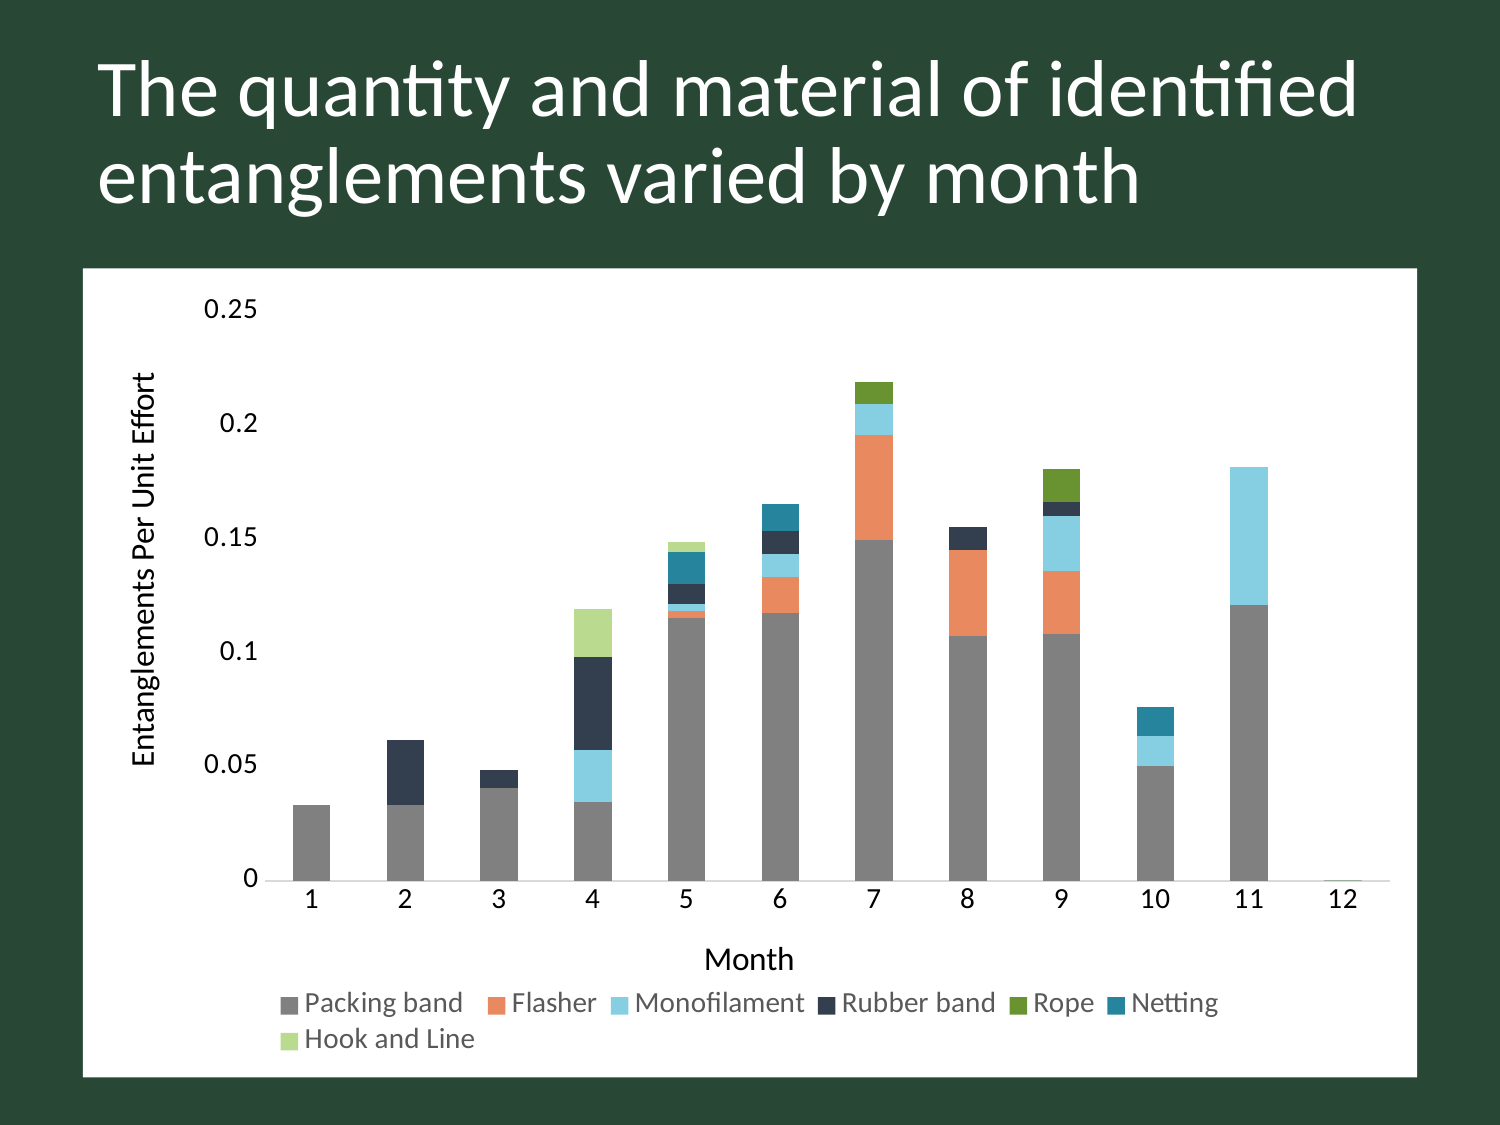

# The quantity and material of identified entanglements varied by month

### Chart

| Category | Packing band | Flasher | Monofilament | Rubber band | Rope | Netting | Hook and Line |
|---|---|---|---|---|---|---|---|
| 1 | 0.03333333333333333 | 0.0 | 0.0 | 0.0 | 0.0 | 0.0 | 0.0 |
| 2 | 0.03333333333333334 | 0.0 | 0.0 | 0.02857142857142857 | 0.0 | 0.0 | 0.0 |
| 3 | 0.040909090909090916 | 0.0 | 0.0 | 0.007575757575757576 | 0.0 | 0.0 | 0.0 |
| 4 | 0.034722222222222224 | 0.0 | 0.0225 | 0.04091787439613527 | 0.0 | 0.0 | 0.021195652173913043 |
| 5 | 0.11548909663133801 | 0.002976190476190476 | 0.002976190476190476 | 0.008928571428571428 | 0.0 | 0.013888888888888888 | 0.004310344827586207 |
| 6 | 0.11746437042489674 | 0.015703941120607787 | 0.010416666666666666 | 0.010101010101010102 | 0.0 | 0.011695906432748537 | 0.0 |
| 7 | 0.14953398721514663 | 0.04605579605579605 | 0.013580246913580247 | 0.0 | 0.00966183574879227 | 0.0 | 0.0 |
| 8 | 0.10763935272424237 | 0.03771603325932698 | 0.0 | 0.009842983527194054 | 0.0 | 0.0 | 0.0 |
| 9 | 0.10850137516804183 | 0.027248677248677248 | 0.024397413286302173 | 0.006117724867724867 | 0.01464045214045214 | 0.0 | 0.0 |
| 10 | 0.05042016806722689 | 0.0 | 0.012987012987012988 | 0.0 | 0.0 | 0.012987012987012988 | 0.0 |
| 11 | 0.12121212121212122 | 0.0 | 0.06060606060606061 | 0.0 | 0.0 | 0.0 | 0.0 |
| 12 | 0.0 | 0.0 | 0.0 | 0.0 | 0.0 | 0.0 | 0.0 |